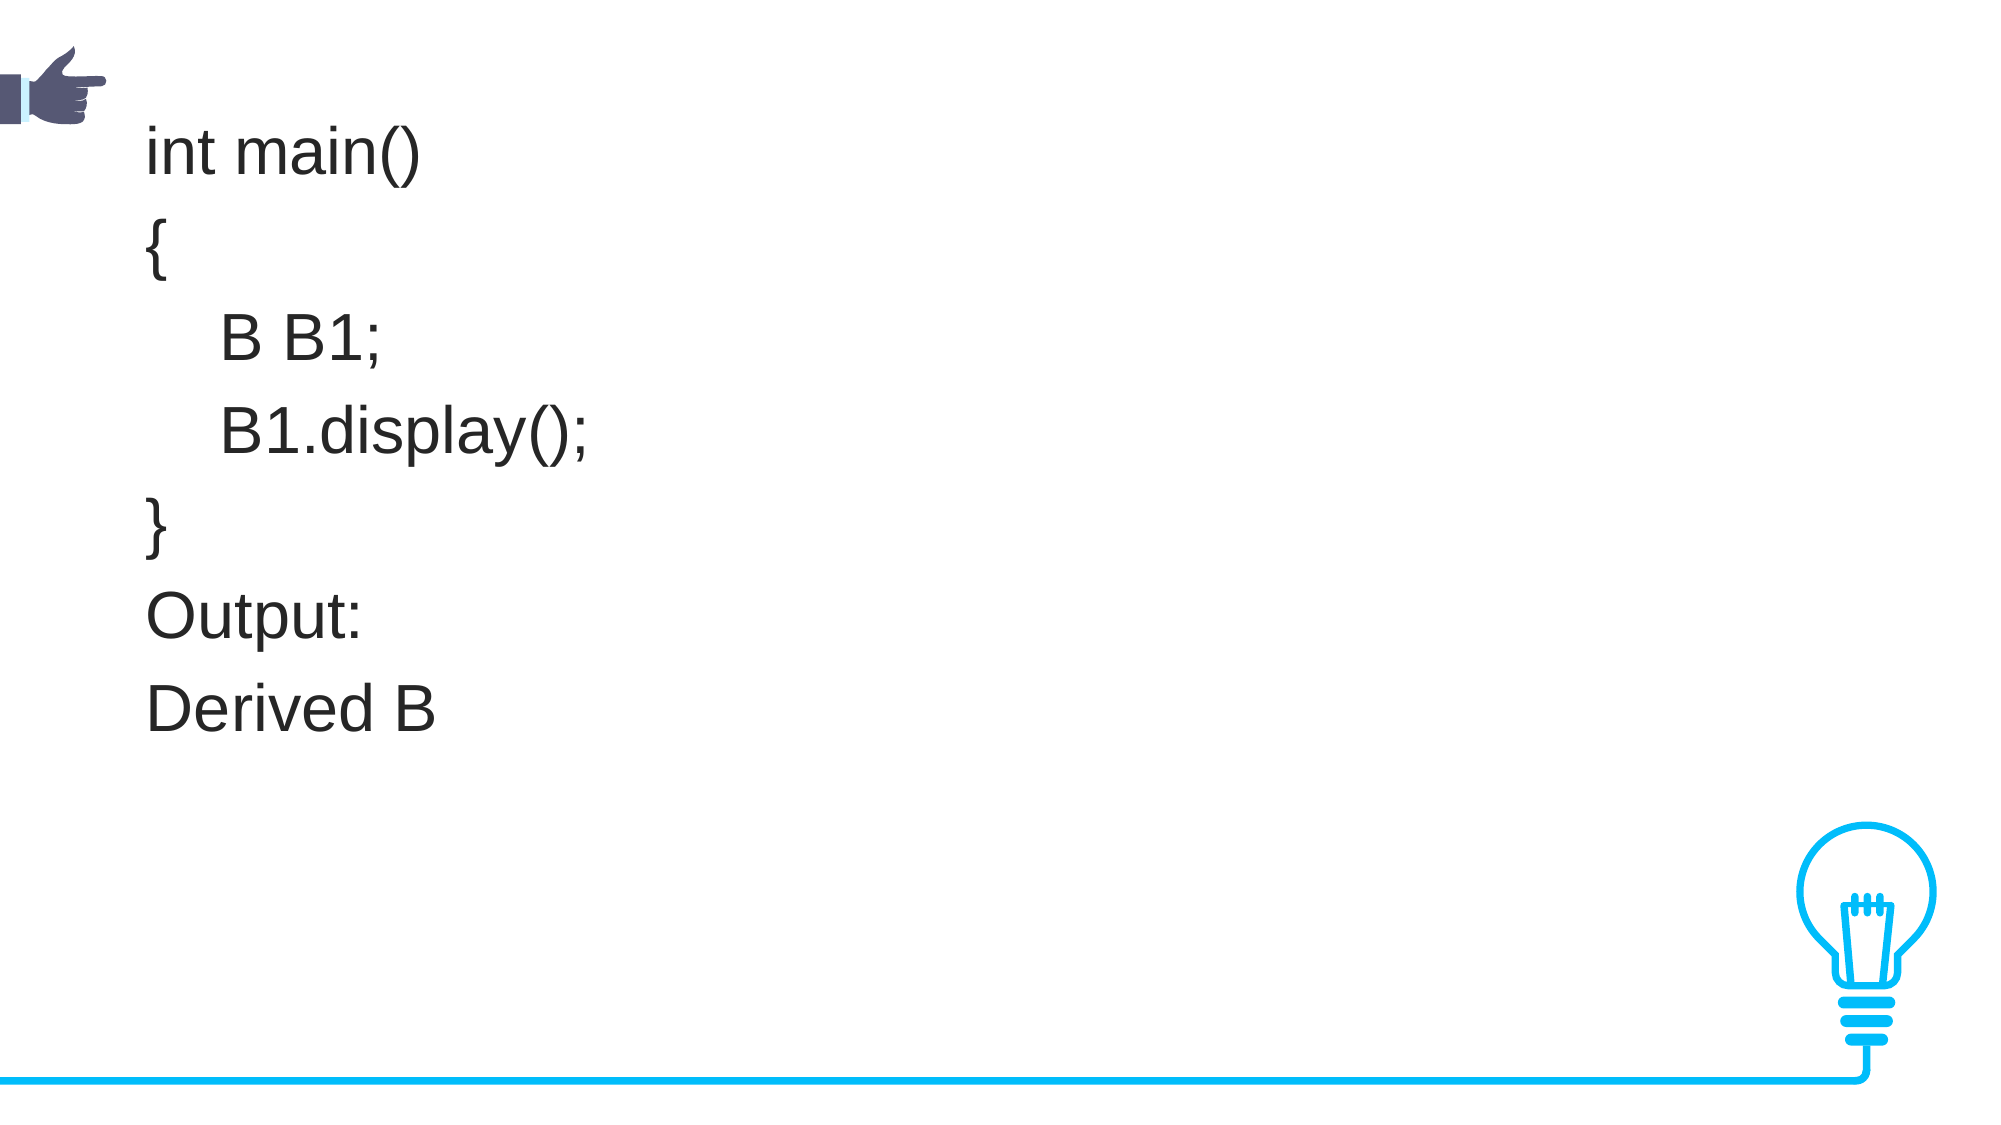

int main()
{
    B B1;
    B1.display();
}
Output:
Derived B